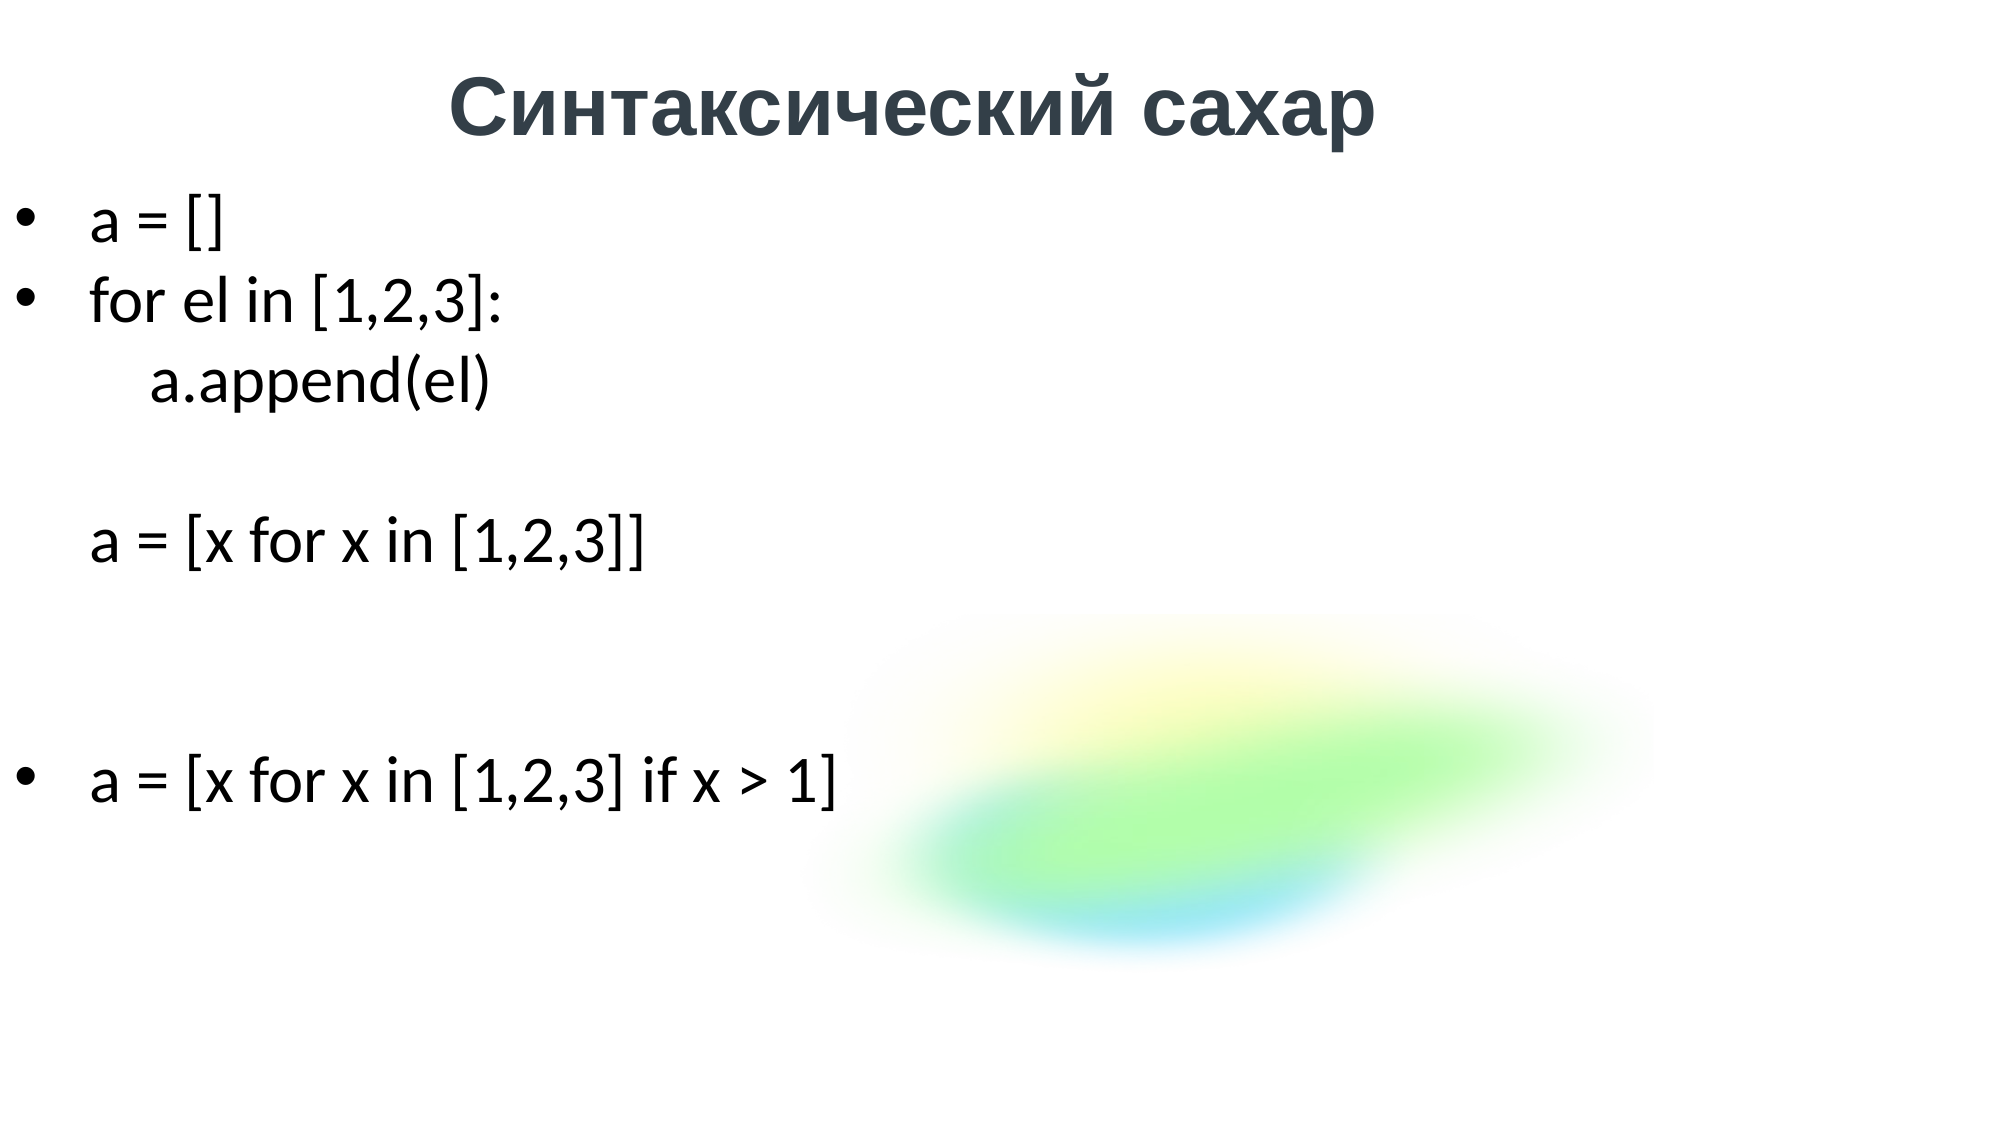

Синтаксический сахар
a = []
for el in [1,2,3]:
    a.append(el)

a = [x for x in [1,2,3]]

a = [x for x in [1,2,3] if x > 1]